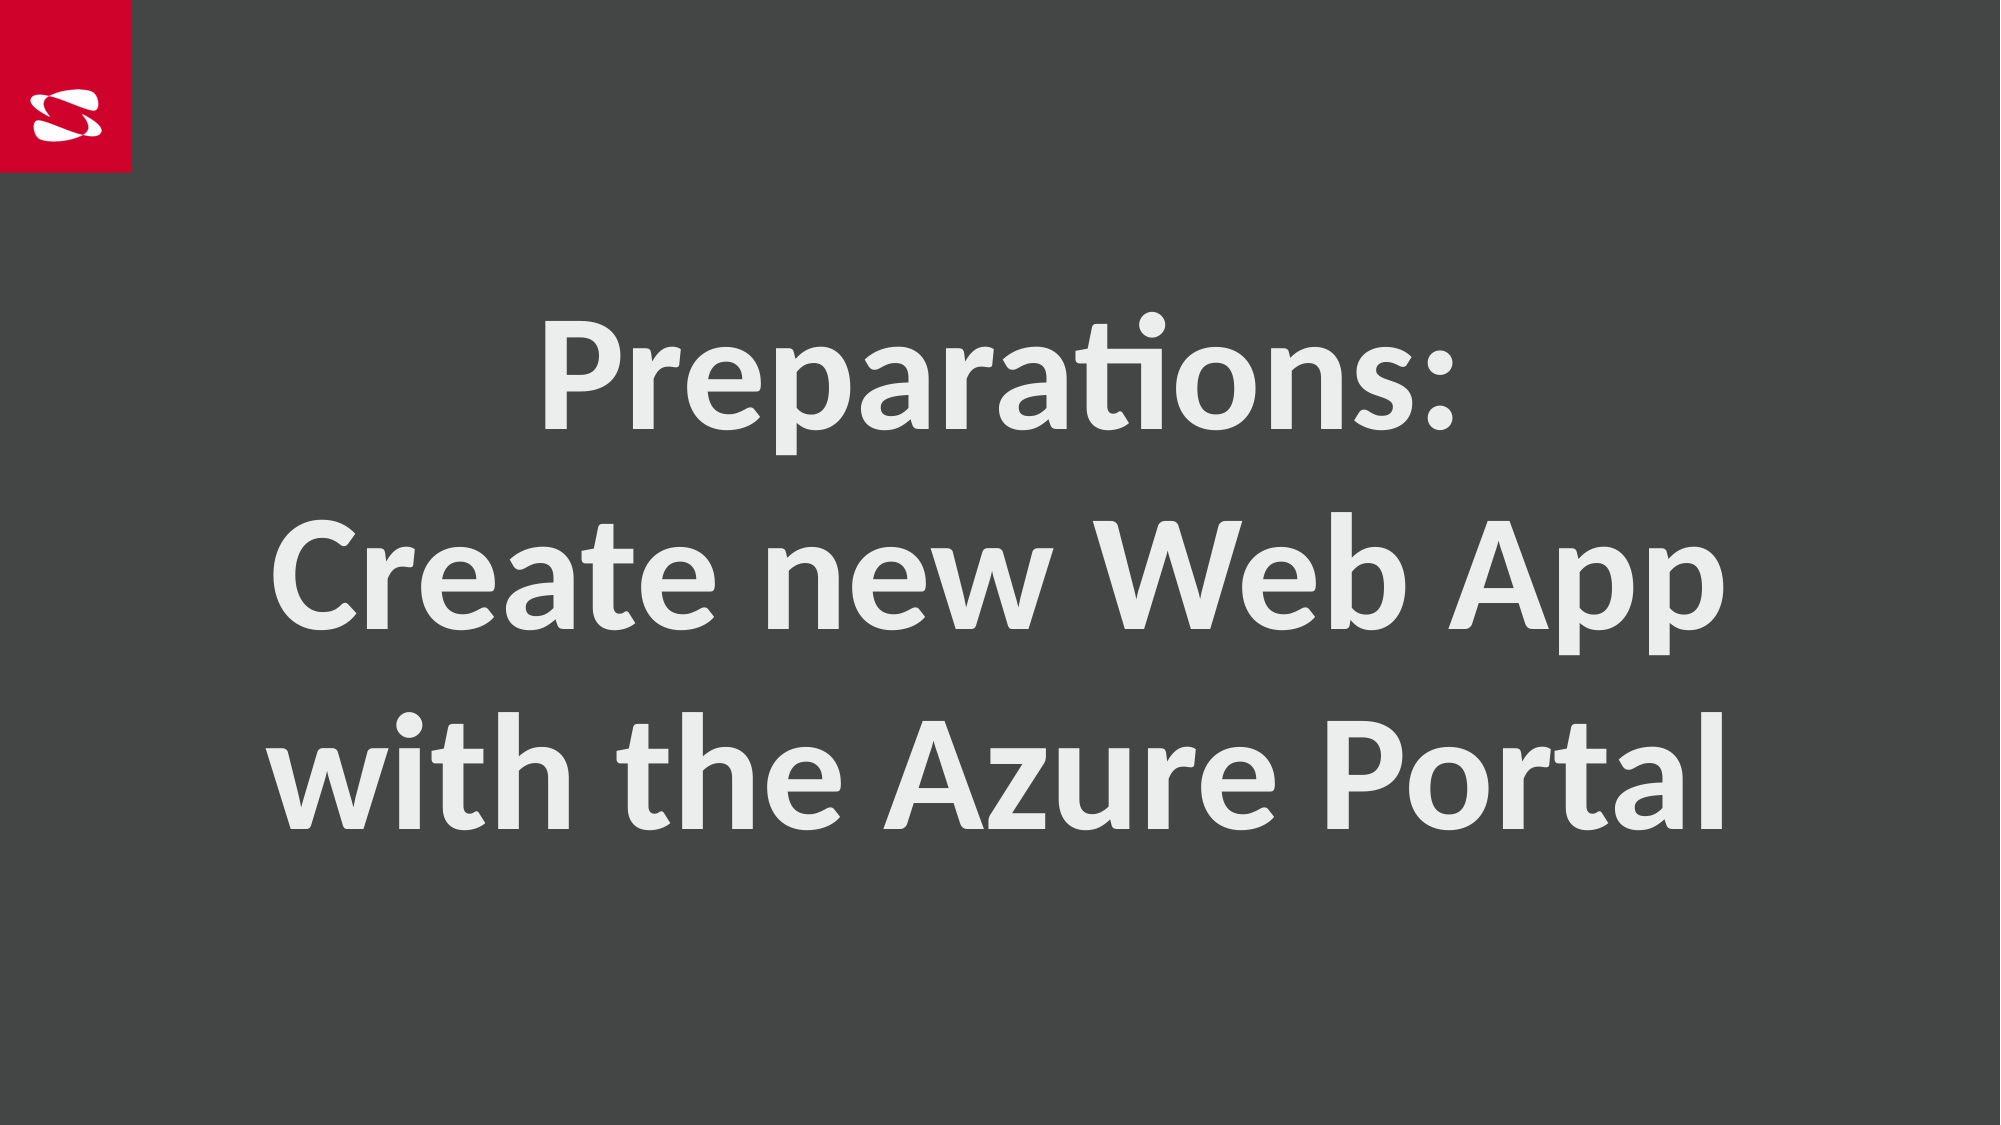

Preparations:
Create new Web App with the Azure Portal